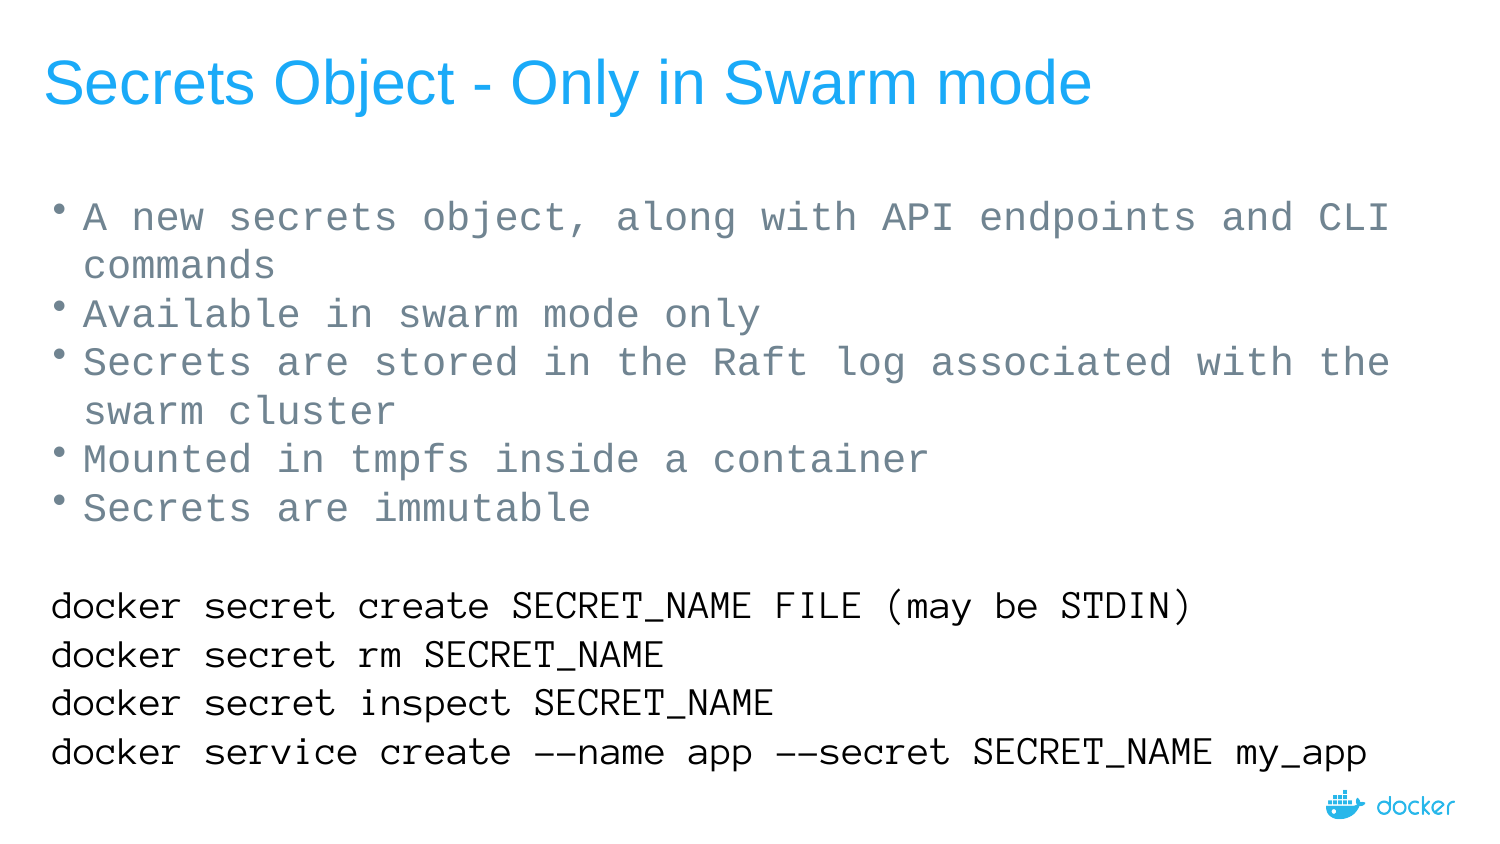

# Secrets Object - Only in Swarm mode

A new secrets object, along with API endpoints and CLI commands
Available in swarm mode only
Secrets are stored in the Raft log associated with the swarm cluster
Mounted in tmpfs inside a container
Secrets are immutable

docker secret create SECRET_NAME FILE (may be STDIN)
docker secret rm SECRET_NAME
docker secret inspect SECRET_NAME
docker service create --name app --secret SECRET_NAME my_app